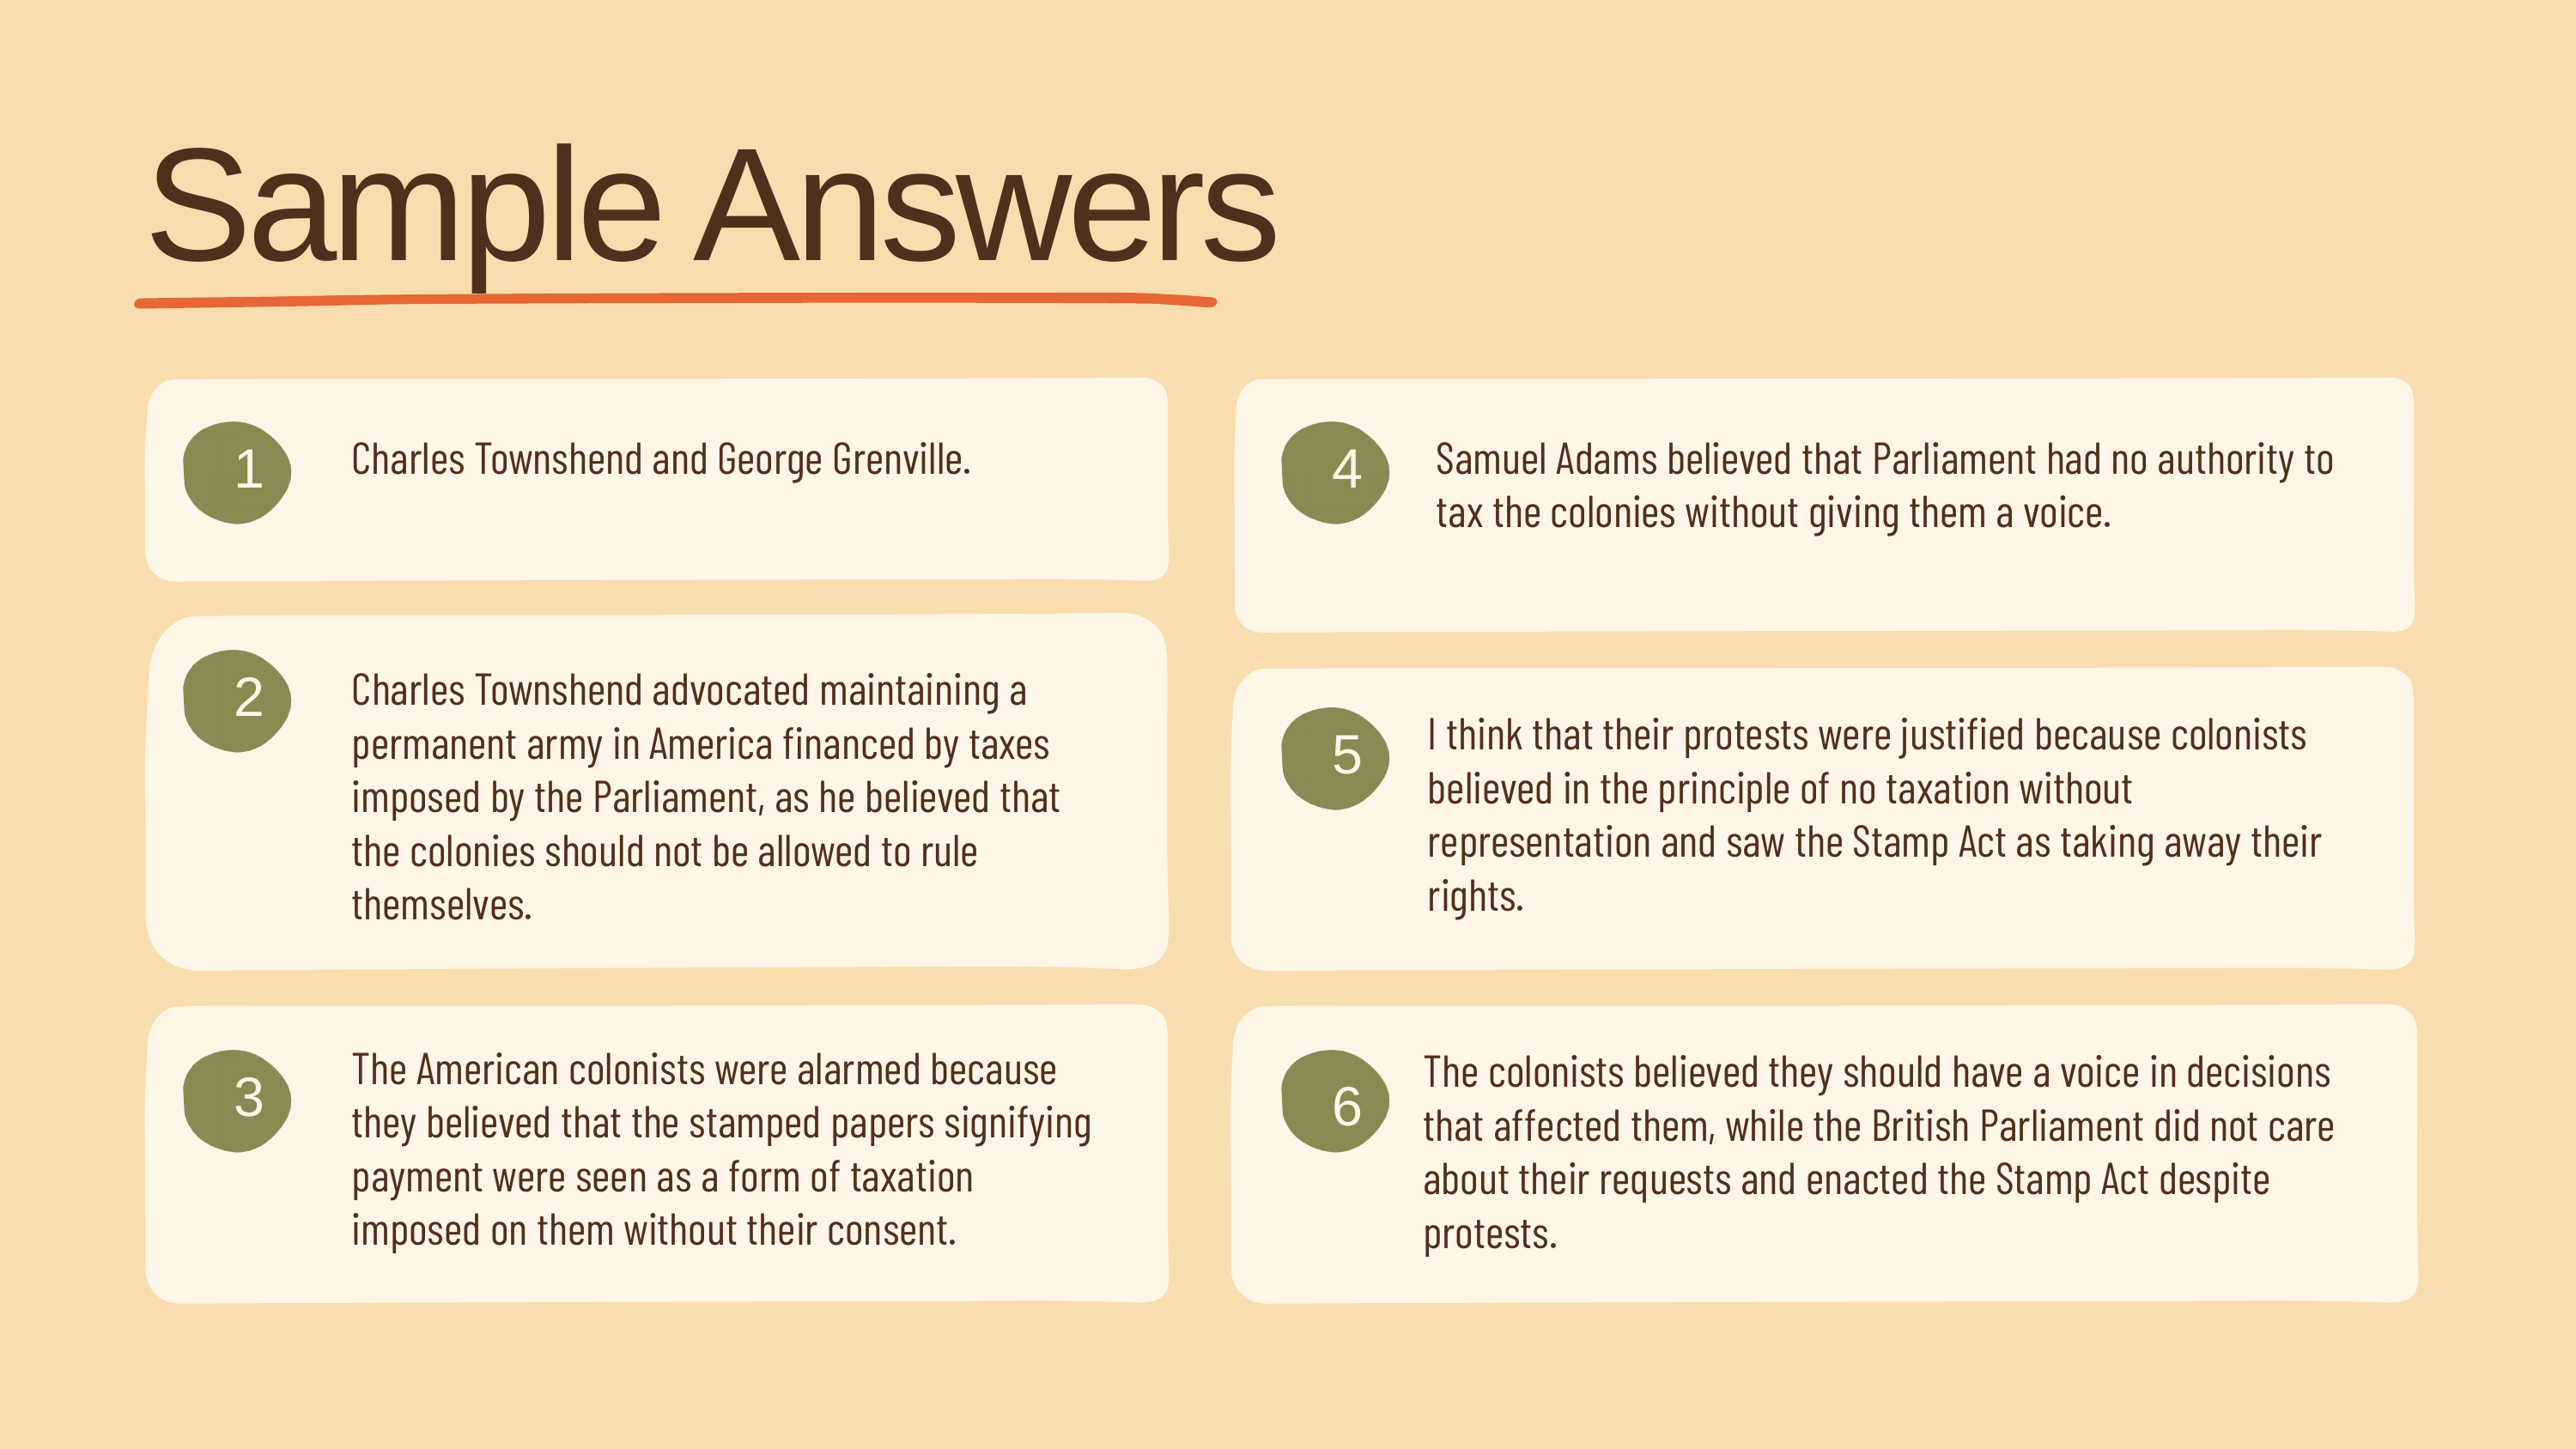

Sample Answers

1

4
Charles Townshend and George Grenville.
Samuel Adams believed that Parliament had no authority to tax the colonies without giving them a voice.

2
Charles Townshend advocated maintaining a permanent army in America financed by taxes imposed by the Parliament, as he believed that the colonies should not be allowed to rule themselves.

5
I think that their protests were justified because colonists believed in the principle of no taxation without representation and saw the Stamp Act as taking away their rights.

The American colonists were alarmed because they believed that the stamped papers signifying payment were seen as a form of taxation imposed on them without their consent.
The colonists believed they should have a voice in decisions that affected them, while the British Parliament did not care about their requests and enacted the Stamp Act despite protests.

3

6